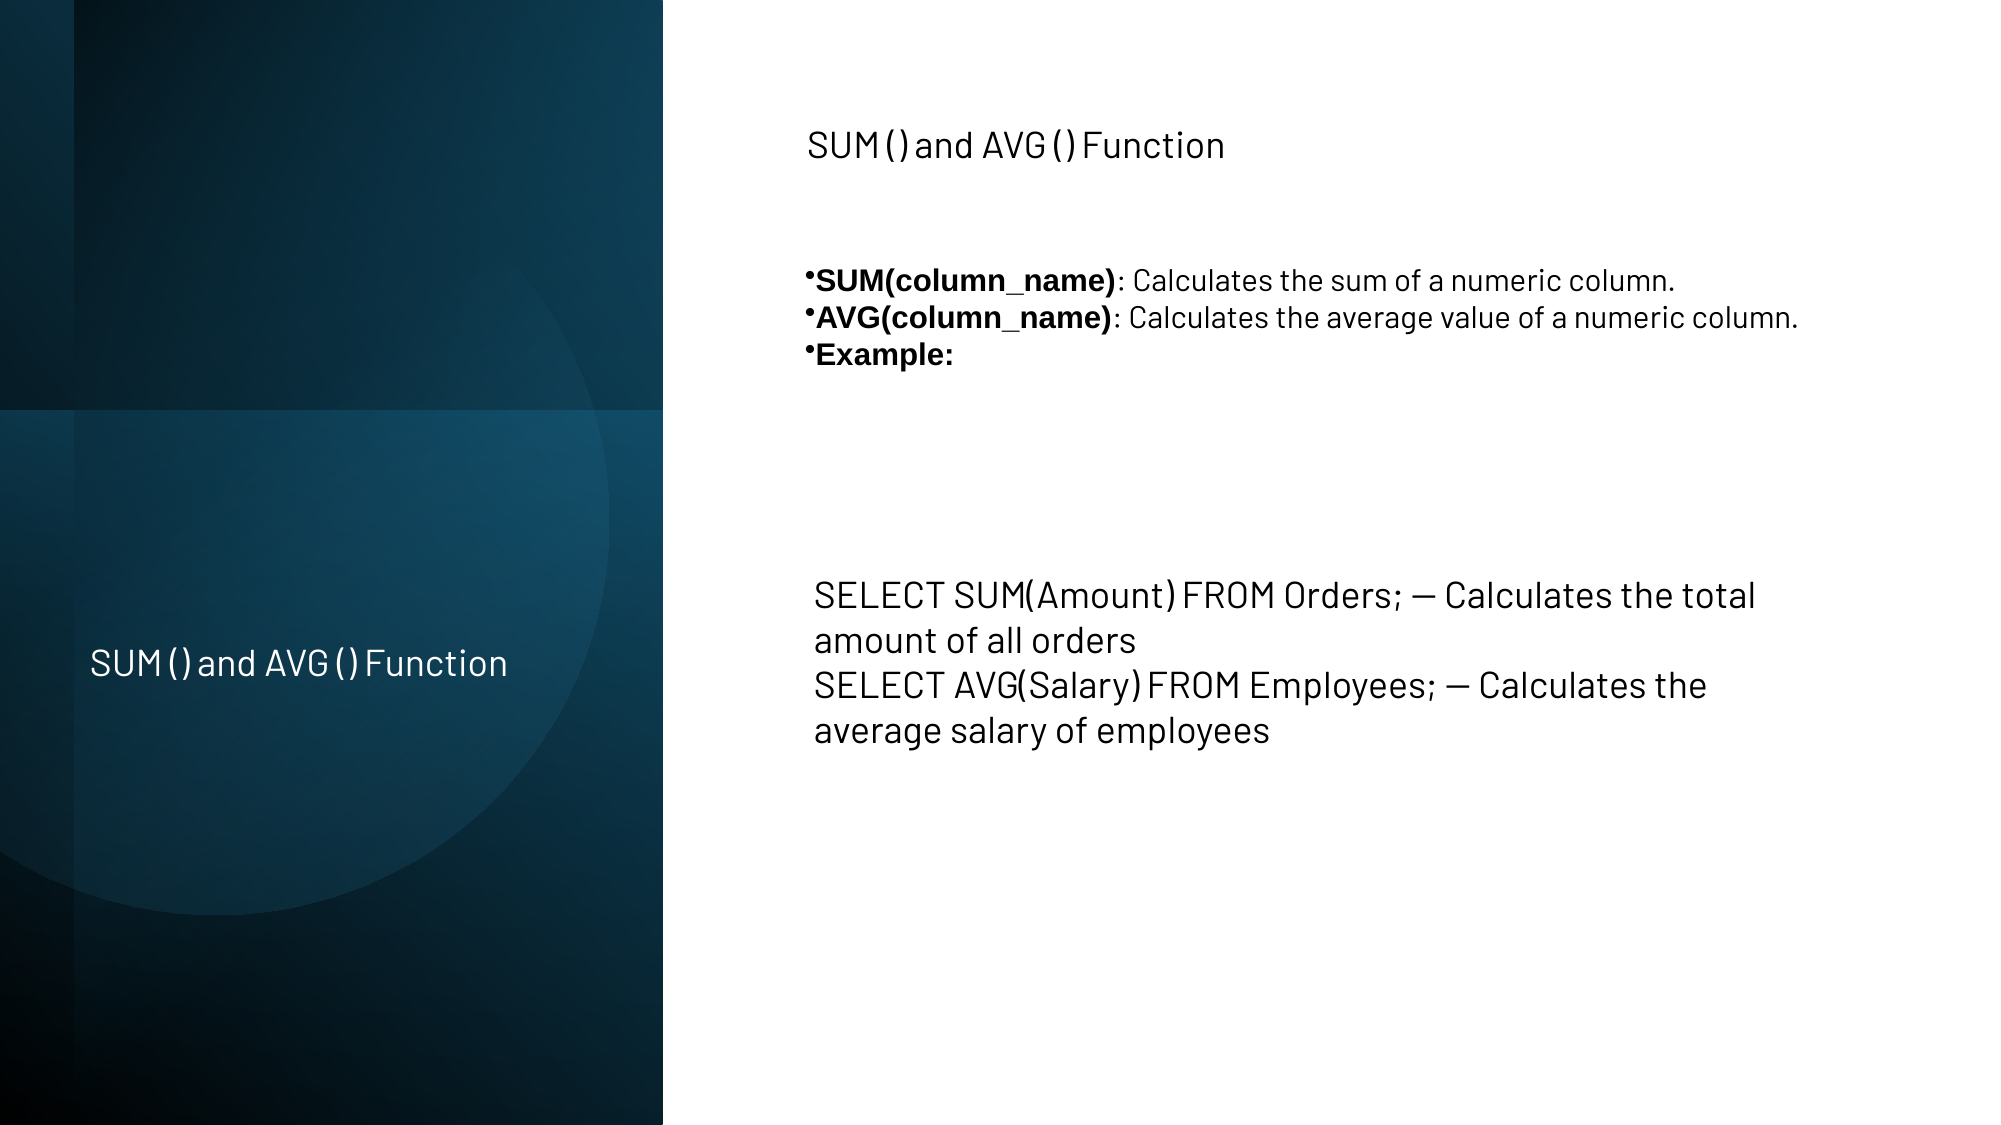

SUM () and AVG () Function

SUM(column_name): Calculates the sum of a numeric column.
AVG(column_name): Calculates the average value of a numeric column.
Example:

SELECT SUM(Amount) FROM Orders; -- Calculates the total amount of all orders
SELECT AVG(Salary) FROM Employees; -- Calculates the average salary of employees
SUM () and AVG () Function